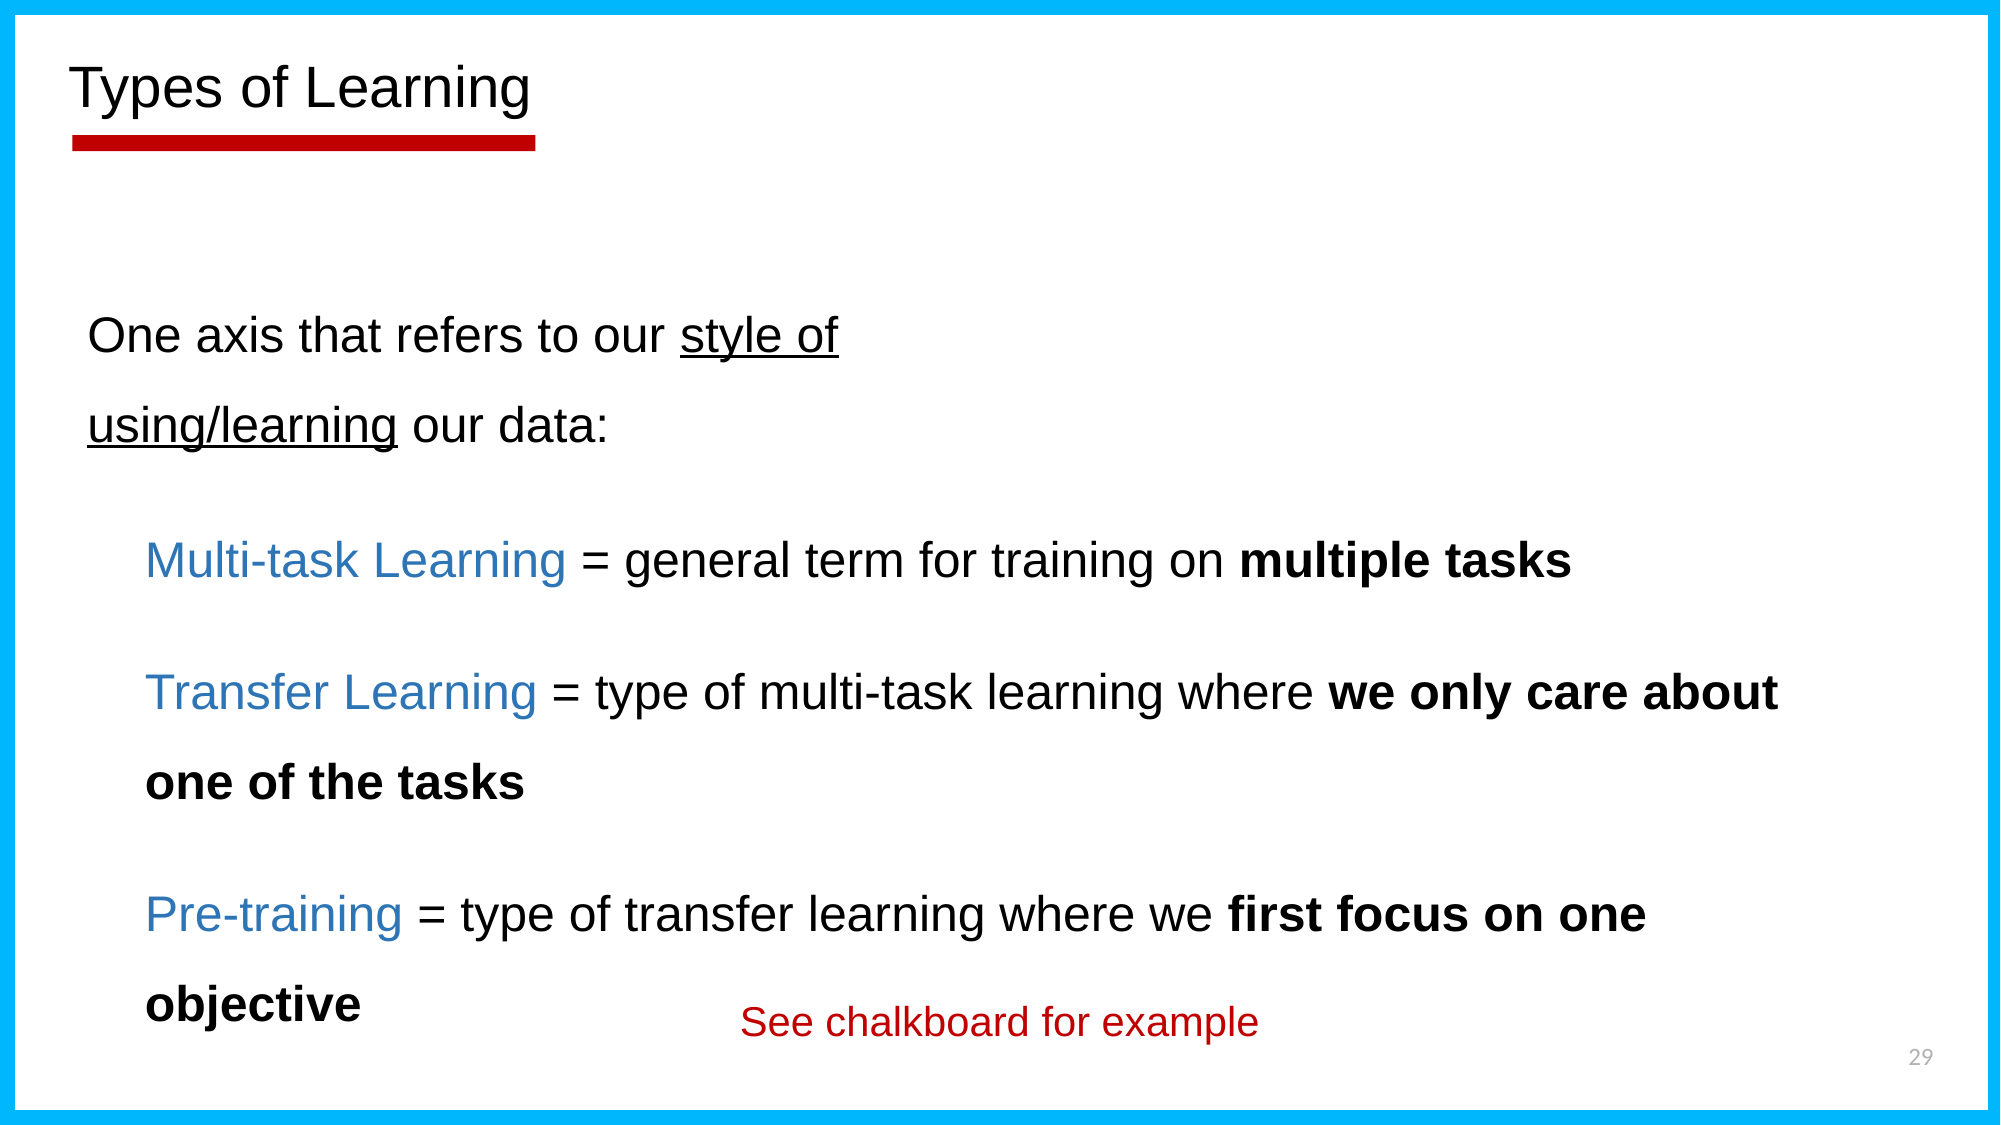

# Types of Learning

One axis that refers to our style of using/learning our data:
Multi-task Learning = general term for training on multiple tasks
Transfer Learning = type of multi-task learning where we only care about one of the tasks
Pre-training = type of transfer learning where we first focus on one objective
See chalkboard for example
29